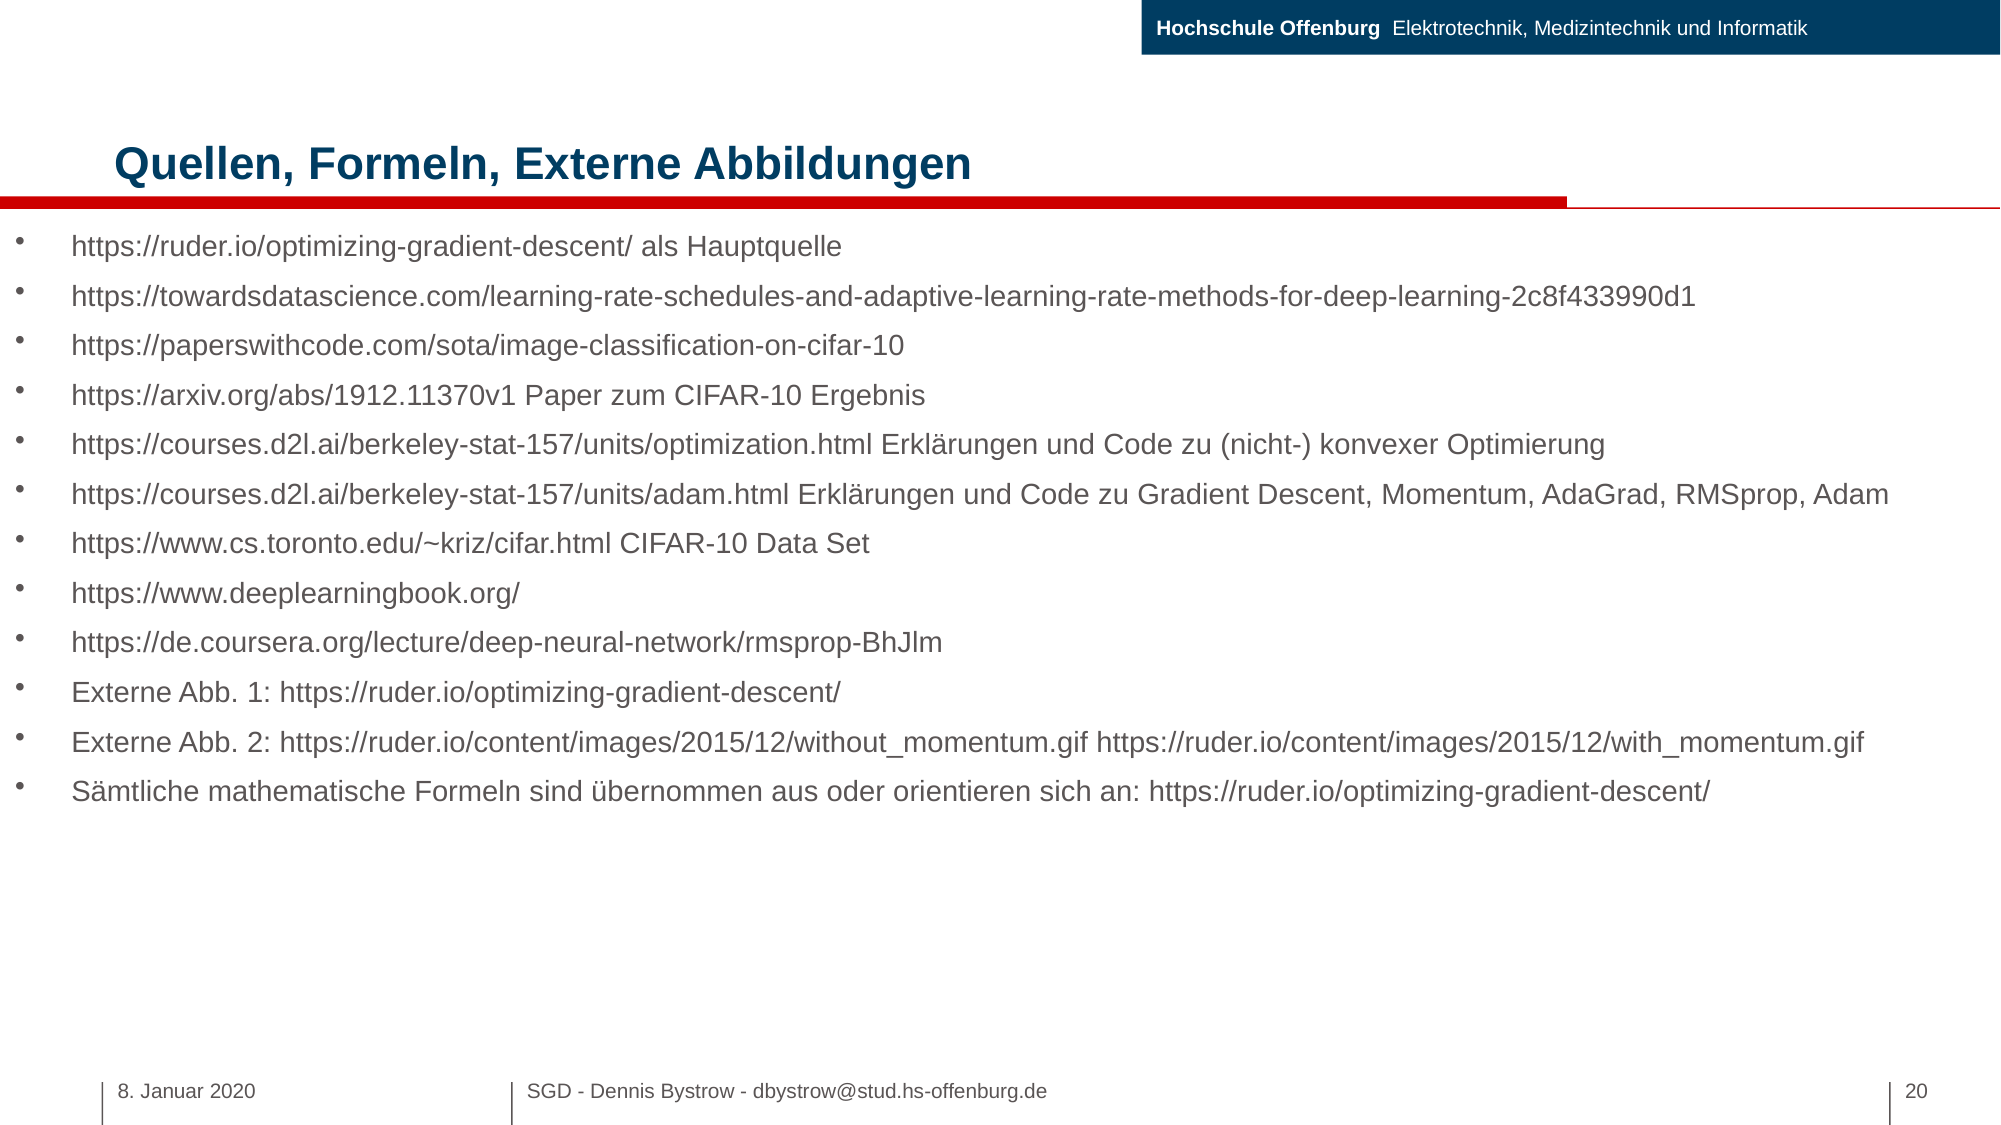

# Quellen, Formeln, Externe Abbildungen
https://ruder.io/optimizing-gradient-descent/ als Hauptquelle
https://towardsdatascience.com/learning-rate-schedules-and-adaptive-learning-rate-methods-for-deep-learning-2c8f433990d1
https://paperswithcode.com/sota/image-classification-on-cifar-10
https://arxiv.org/abs/1912.11370v1 Paper zum CIFAR-10 Ergebnis
https://courses.d2l.ai/berkeley-stat-157/units/optimization.html Erklärungen und Code zu (nicht-) konvexer Optimierung
https://courses.d2l.ai/berkeley-stat-157/units/adam.html Erklärungen und Code zu Gradient Descent, Momentum, AdaGrad, RMSprop, Adam
https://www.cs.toronto.edu/~kriz/cifar.html CIFAR-10 Data Set
https://www.deeplearningbook.org/
https://de.coursera.org/lecture/deep-neural-network/rmsprop-BhJlm
Externe Abb. 1: https://ruder.io/optimizing-gradient-descent/
Externe Abb. 2: https://ruder.io/content/images/2015/12/without_momentum.gif https://ruder.io/content/images/2015/12/with_momentum.gif
Sämtliche mathematische Formeln sind übernommen aus oder orientieren sich an: https://ruder.io/optimizing-gradient-descent/
8. Januar 2020
SGD - Dennis Bystrow - dbystrow@stud.hs-offenburg.de
20